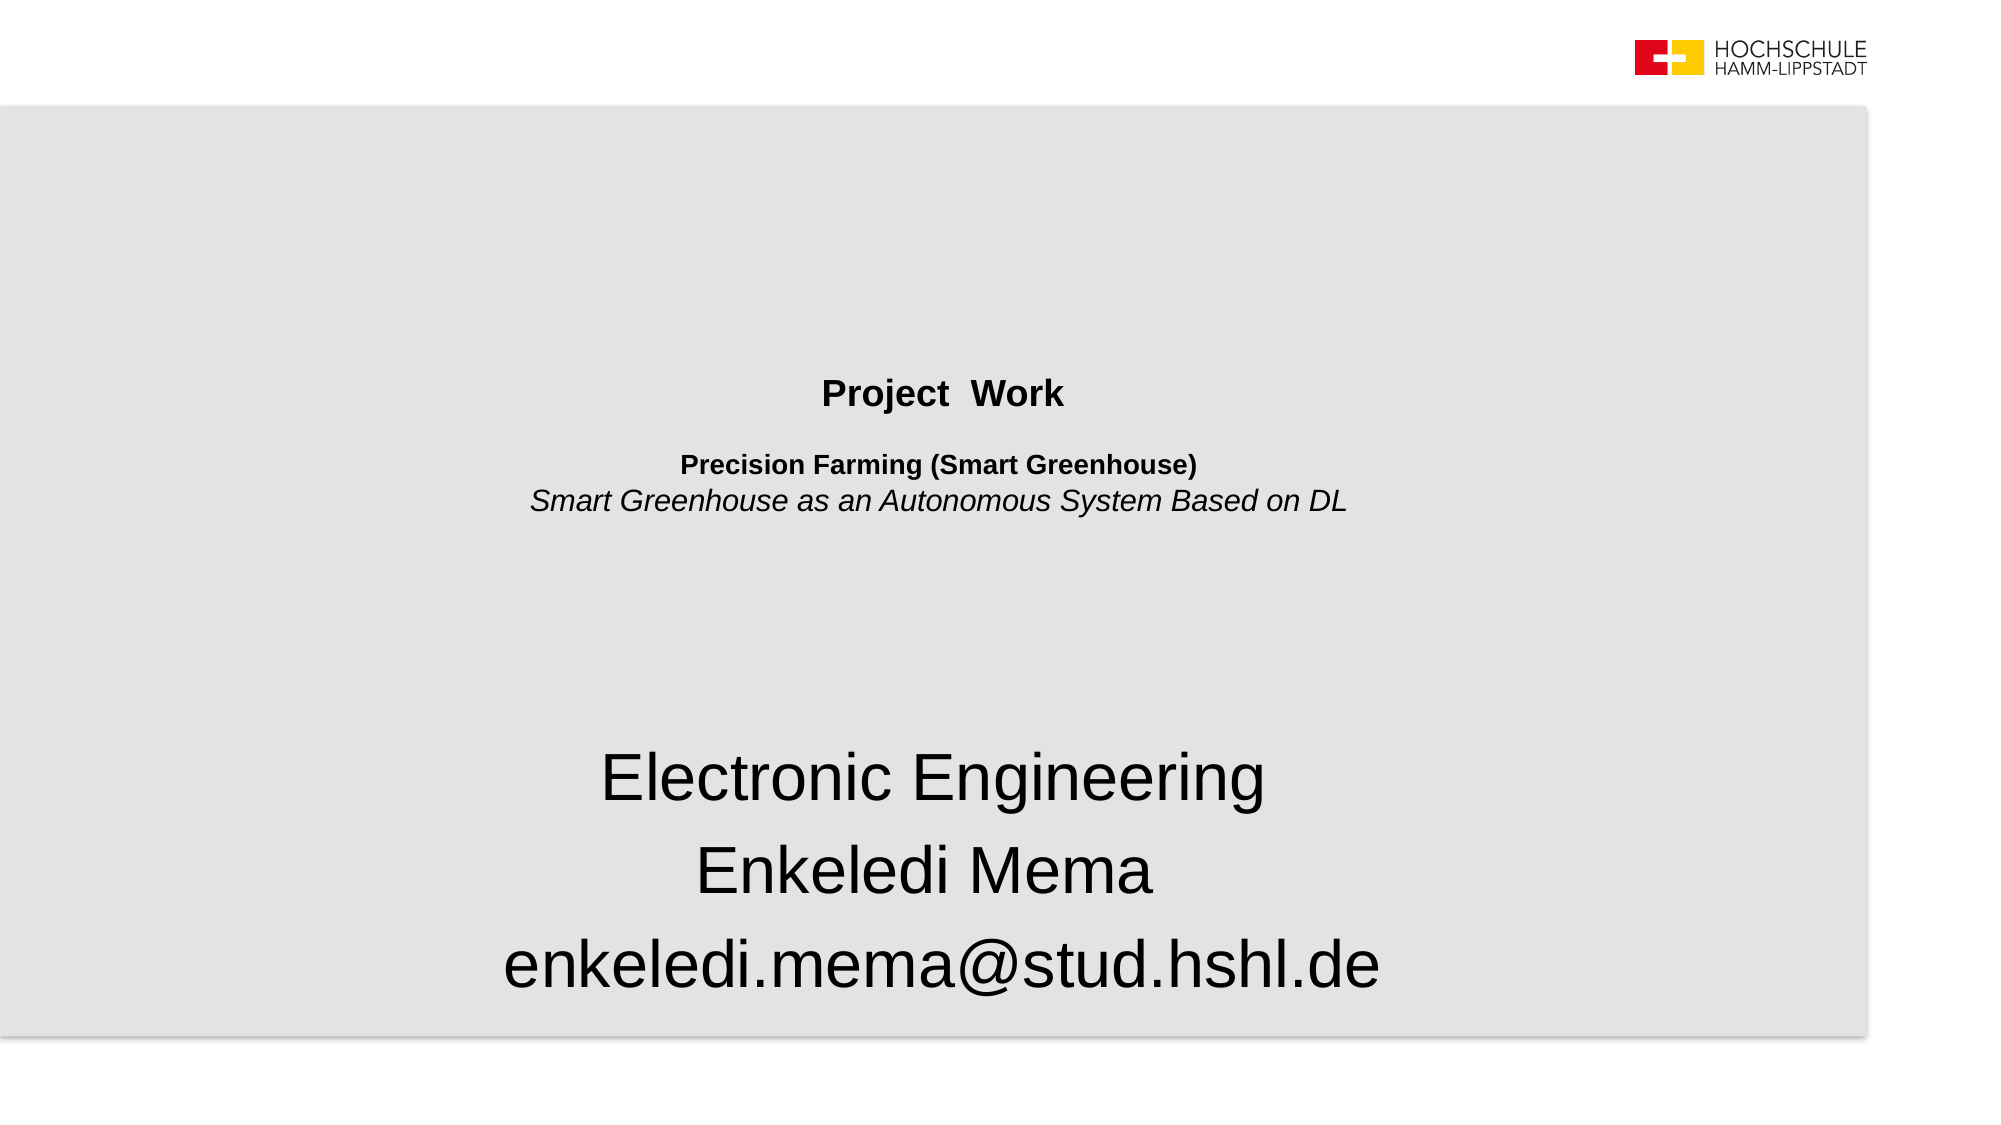

# Project  Work Precision Farming (Smart Greenhouse) Smart Greenhouse as an Autonomous System Based on DL
Electronic Engineering
Enkeledi Mema
enkeledi.mema@stud.hshl.de